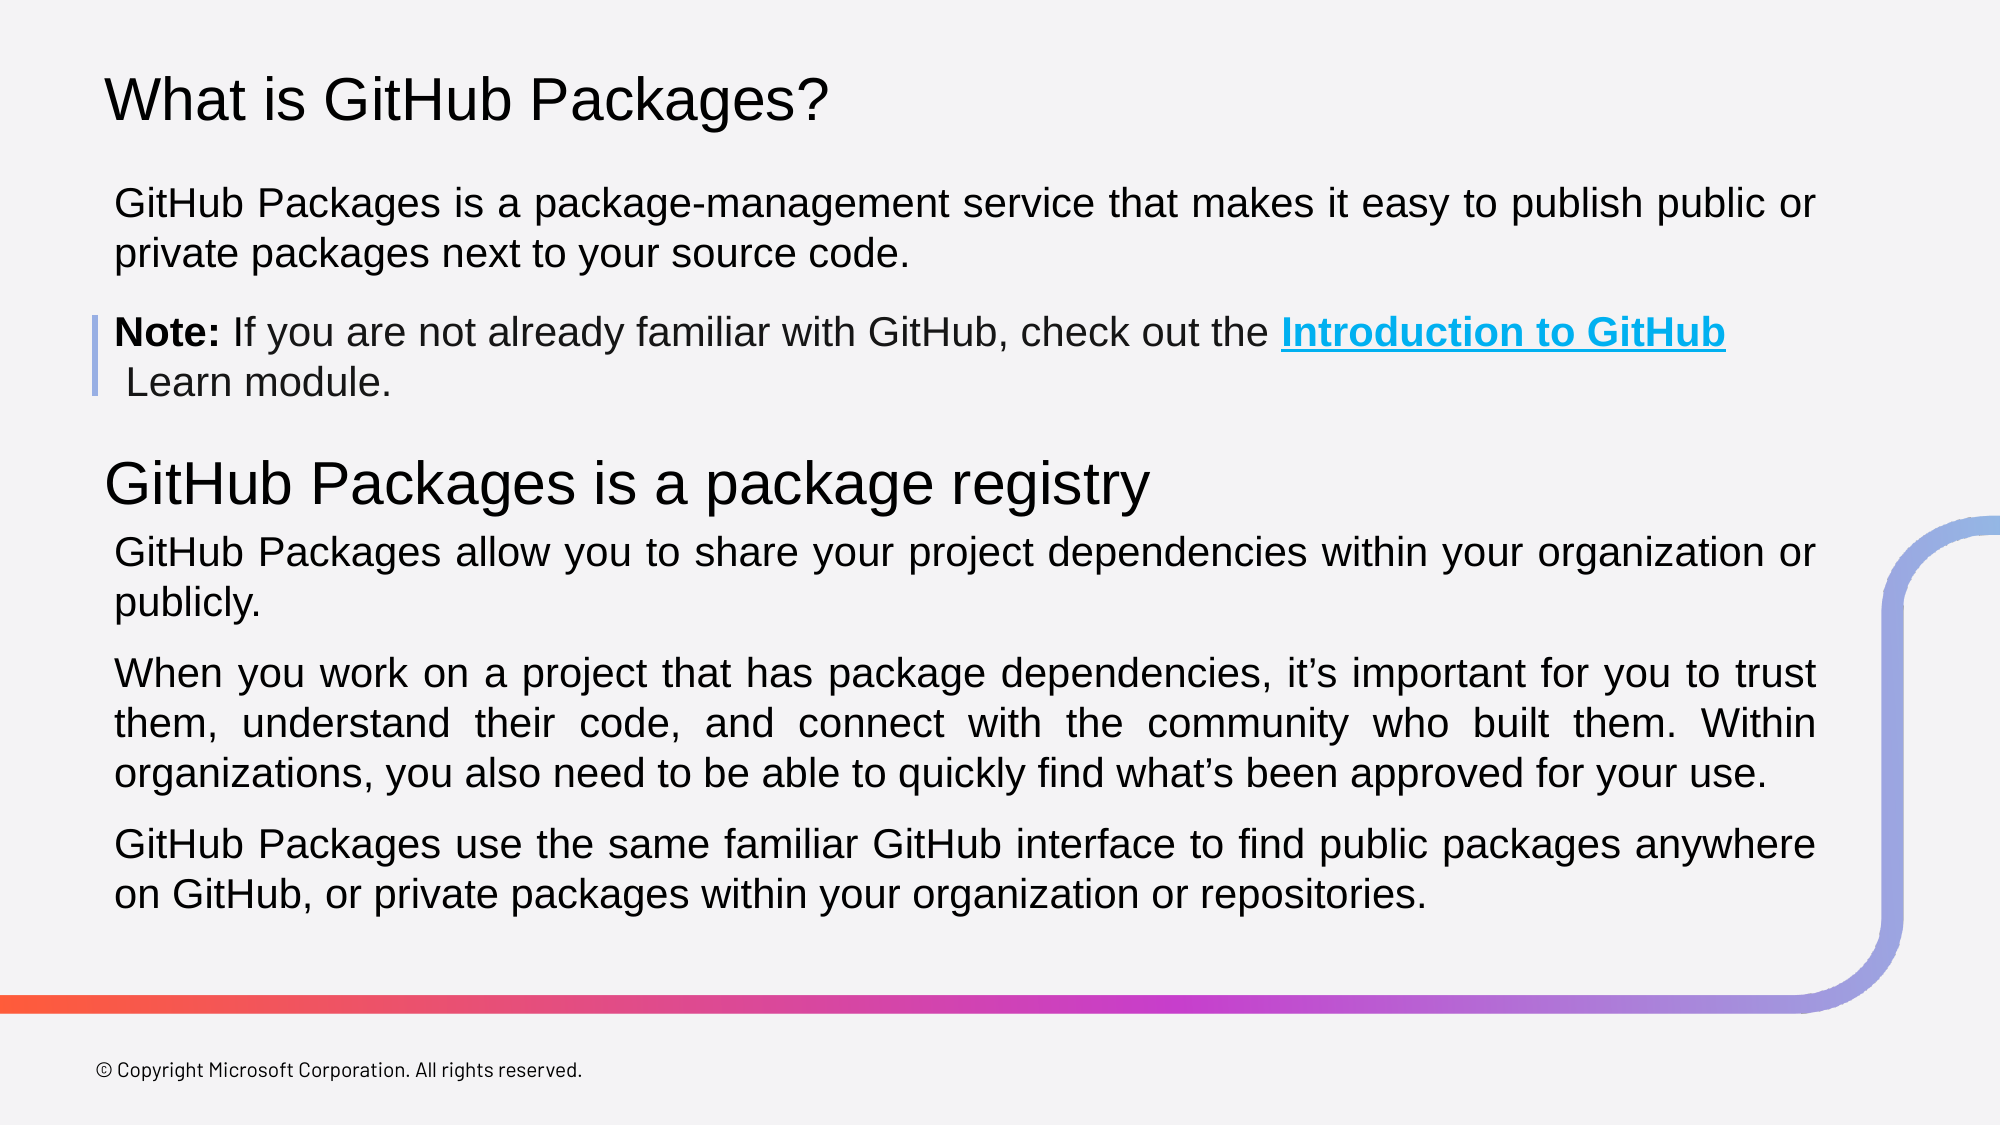

# What is GitHub Packages?
GitHub Packages is a package-management service that makes it easy to publish public or private packages next to your source code.
Note: If you are not already familiar with GitHub, check out the Introduction to GitHub Learn module.
GitHub Packages is a package registry
GitHub Packages allow you to share your project dependencies within your organization or publicly.
When you work on a project that has package dependencies, it’s important for you to trust them, understand their code, and connect with the community who built them. Within organizations, you also need to be able to quickly find what’s been approved for your use.
GitHub Packages use the same familiar GitHub interface to find public packages anywhere on GitHub, or private packages within your organization or repositories.
© Copyright Microsoft Corporation. All rights reserved.